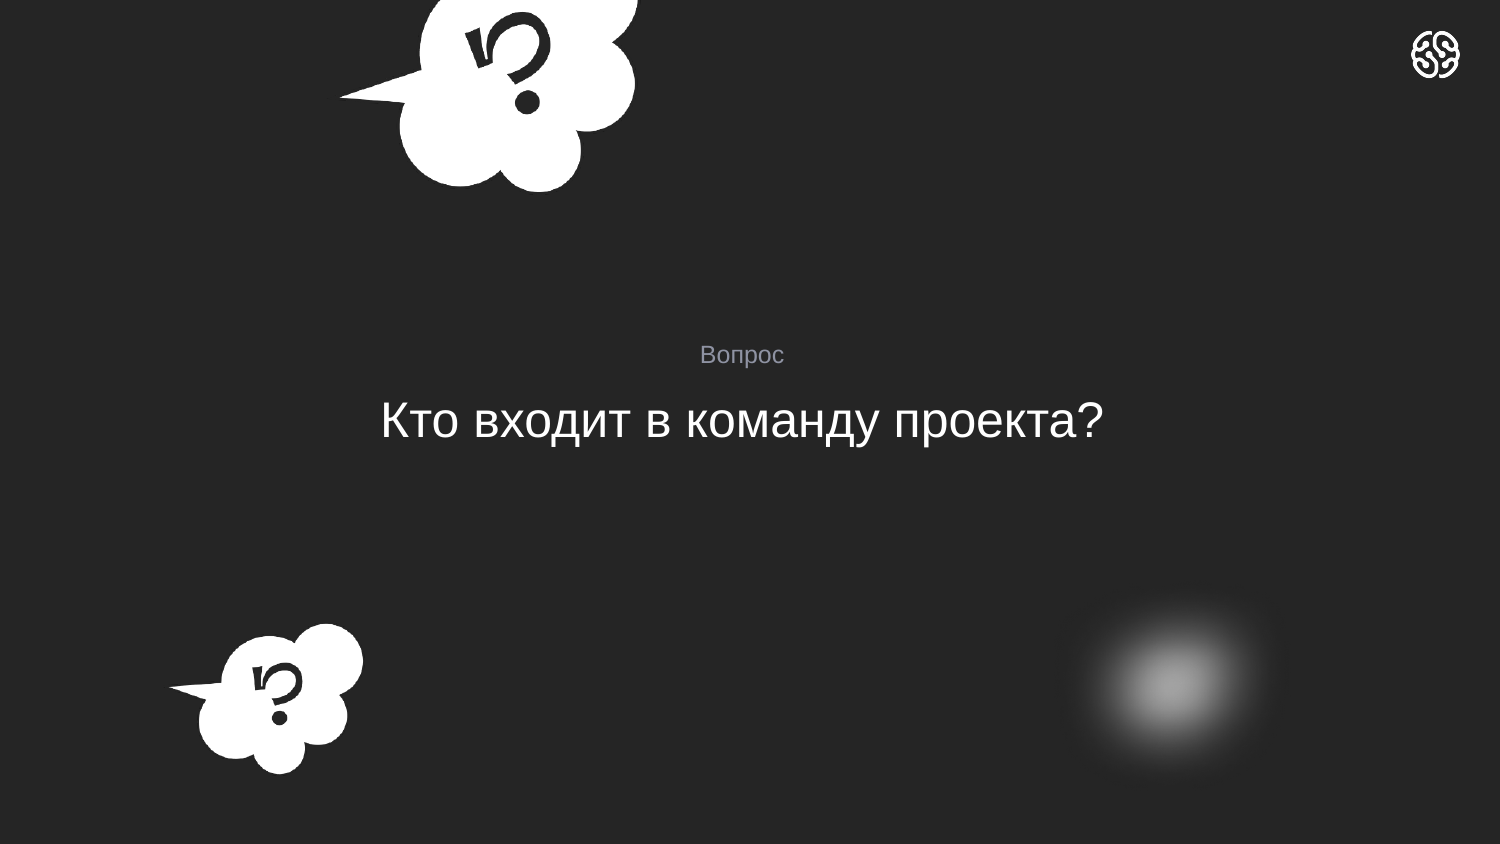

Вопрос
# Кто входит в команду проекта?